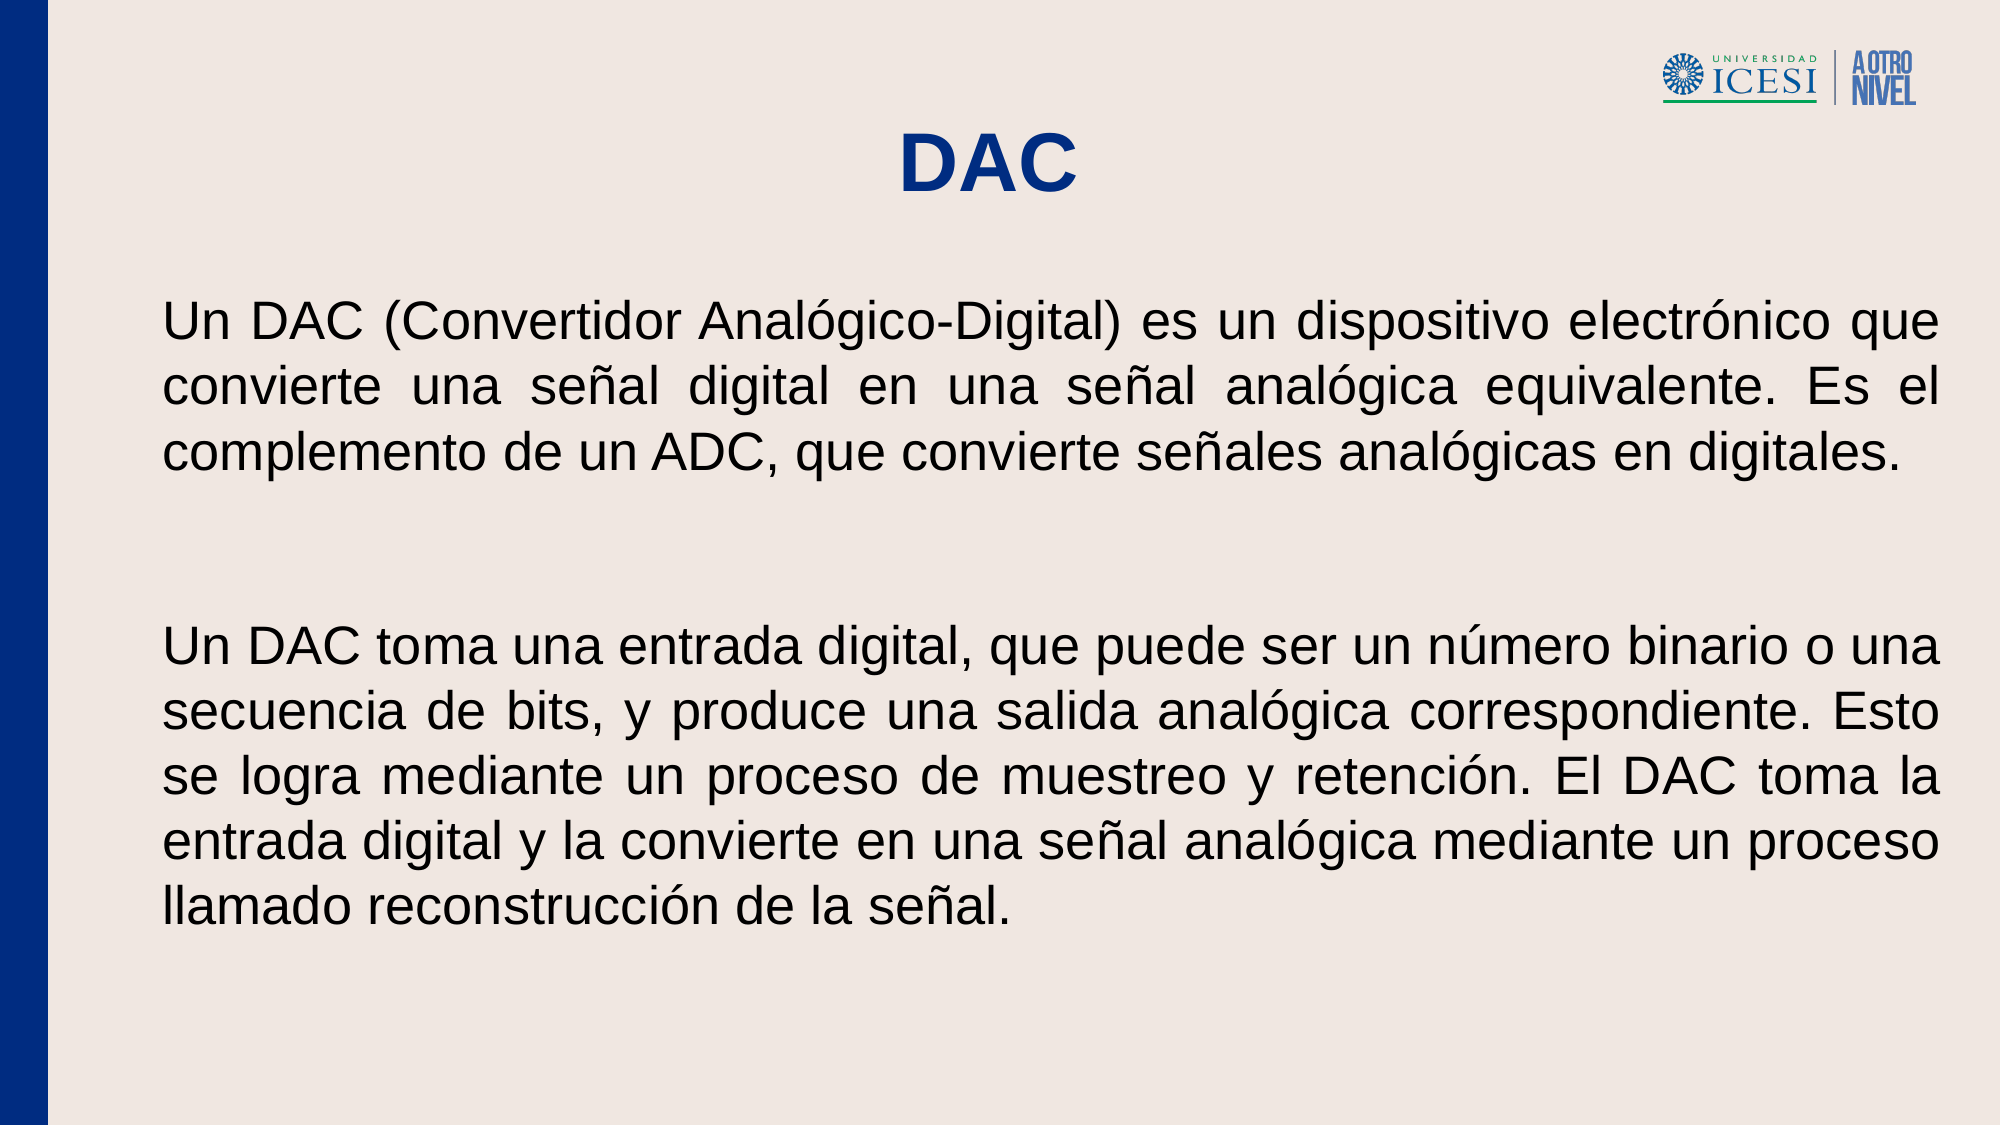

DAC
Un DAC (Convertidor Analógico-Digital) es un dispositivo electrónico que convierte una señal digital en una señal analógica equivalente. Es el complemento de un ADC, que convierte señales analógicas en digitales.

Un DAC toma una entrada digital, que puede ser un número binario o una secuencia de bits, y produce una salida analógica correspondiente. Esto se logra mediante un proceso de muestreo y retención. El DAC toma la entrada digital y la convierte en una señal analógica mediante un proceso llamado reconstrucción de la señal.